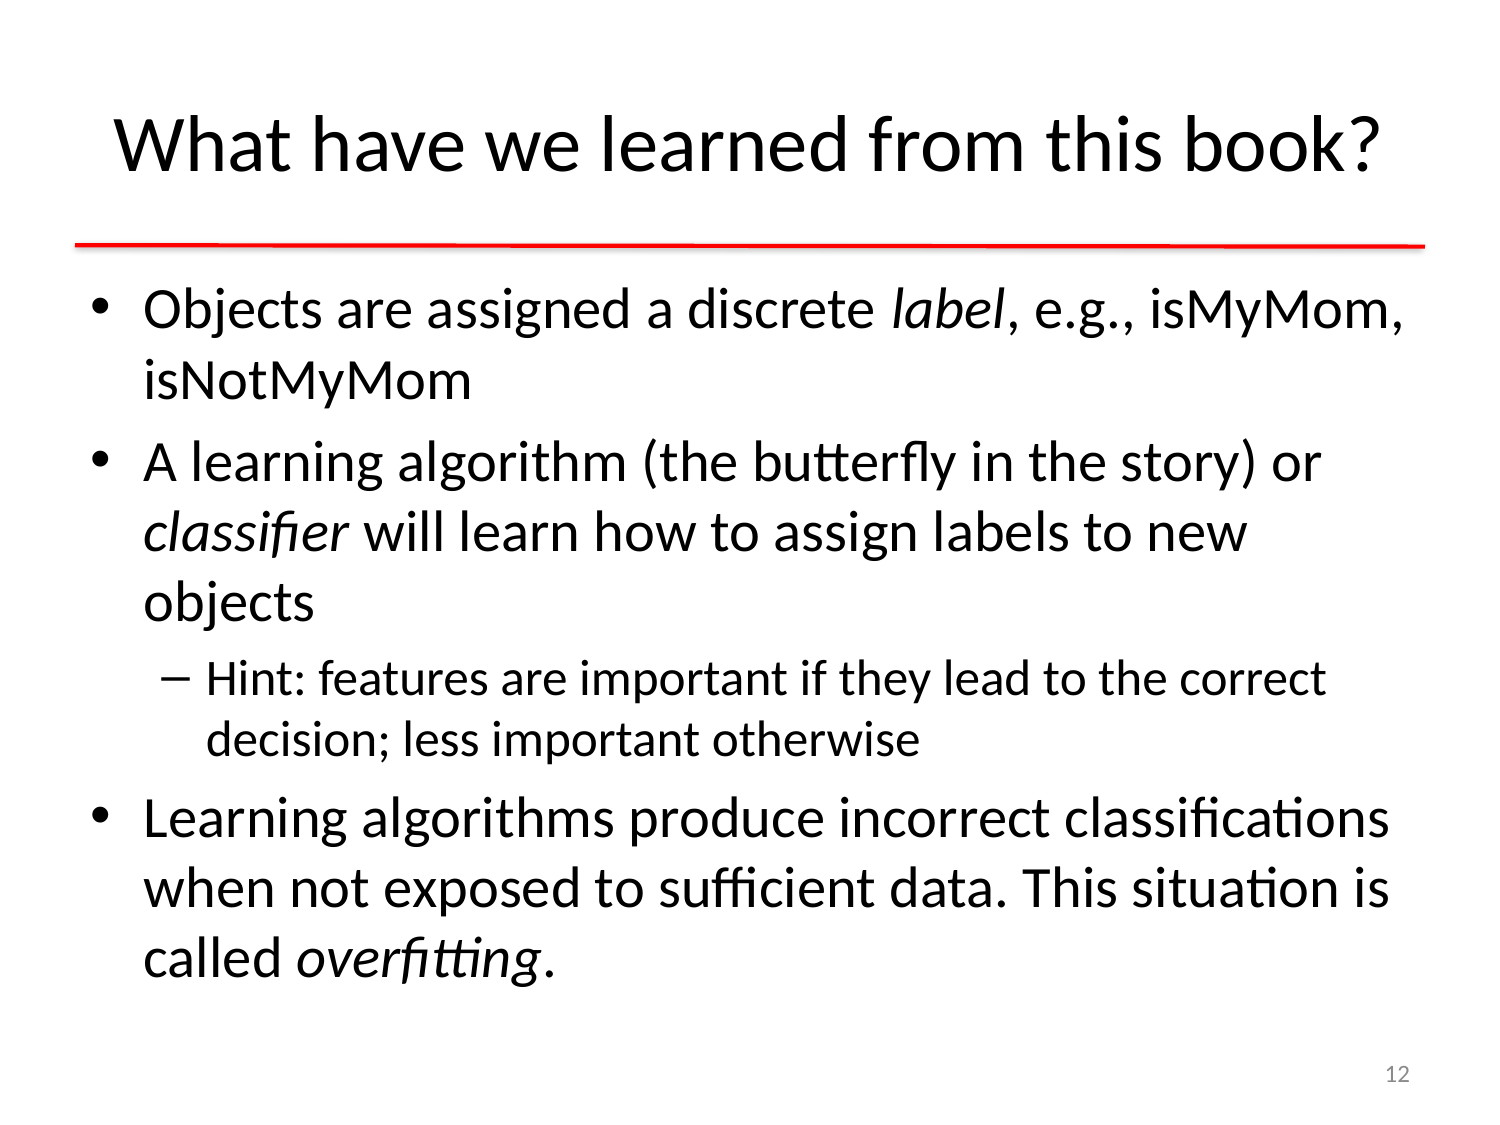

# What have we learned from this book?
Objects are assigned a discrete label, e.g., isMyMom, isNotMyMom
A learning algorithm (the butterfly in the story) or classifier will learn how to assign labels to new objects
Hint: features are important if they lead to the correct decision; less important otherwise
Learning algorithms produce incorrect classifications when not exposed to sufficient data. This situation is called overfitting.

12